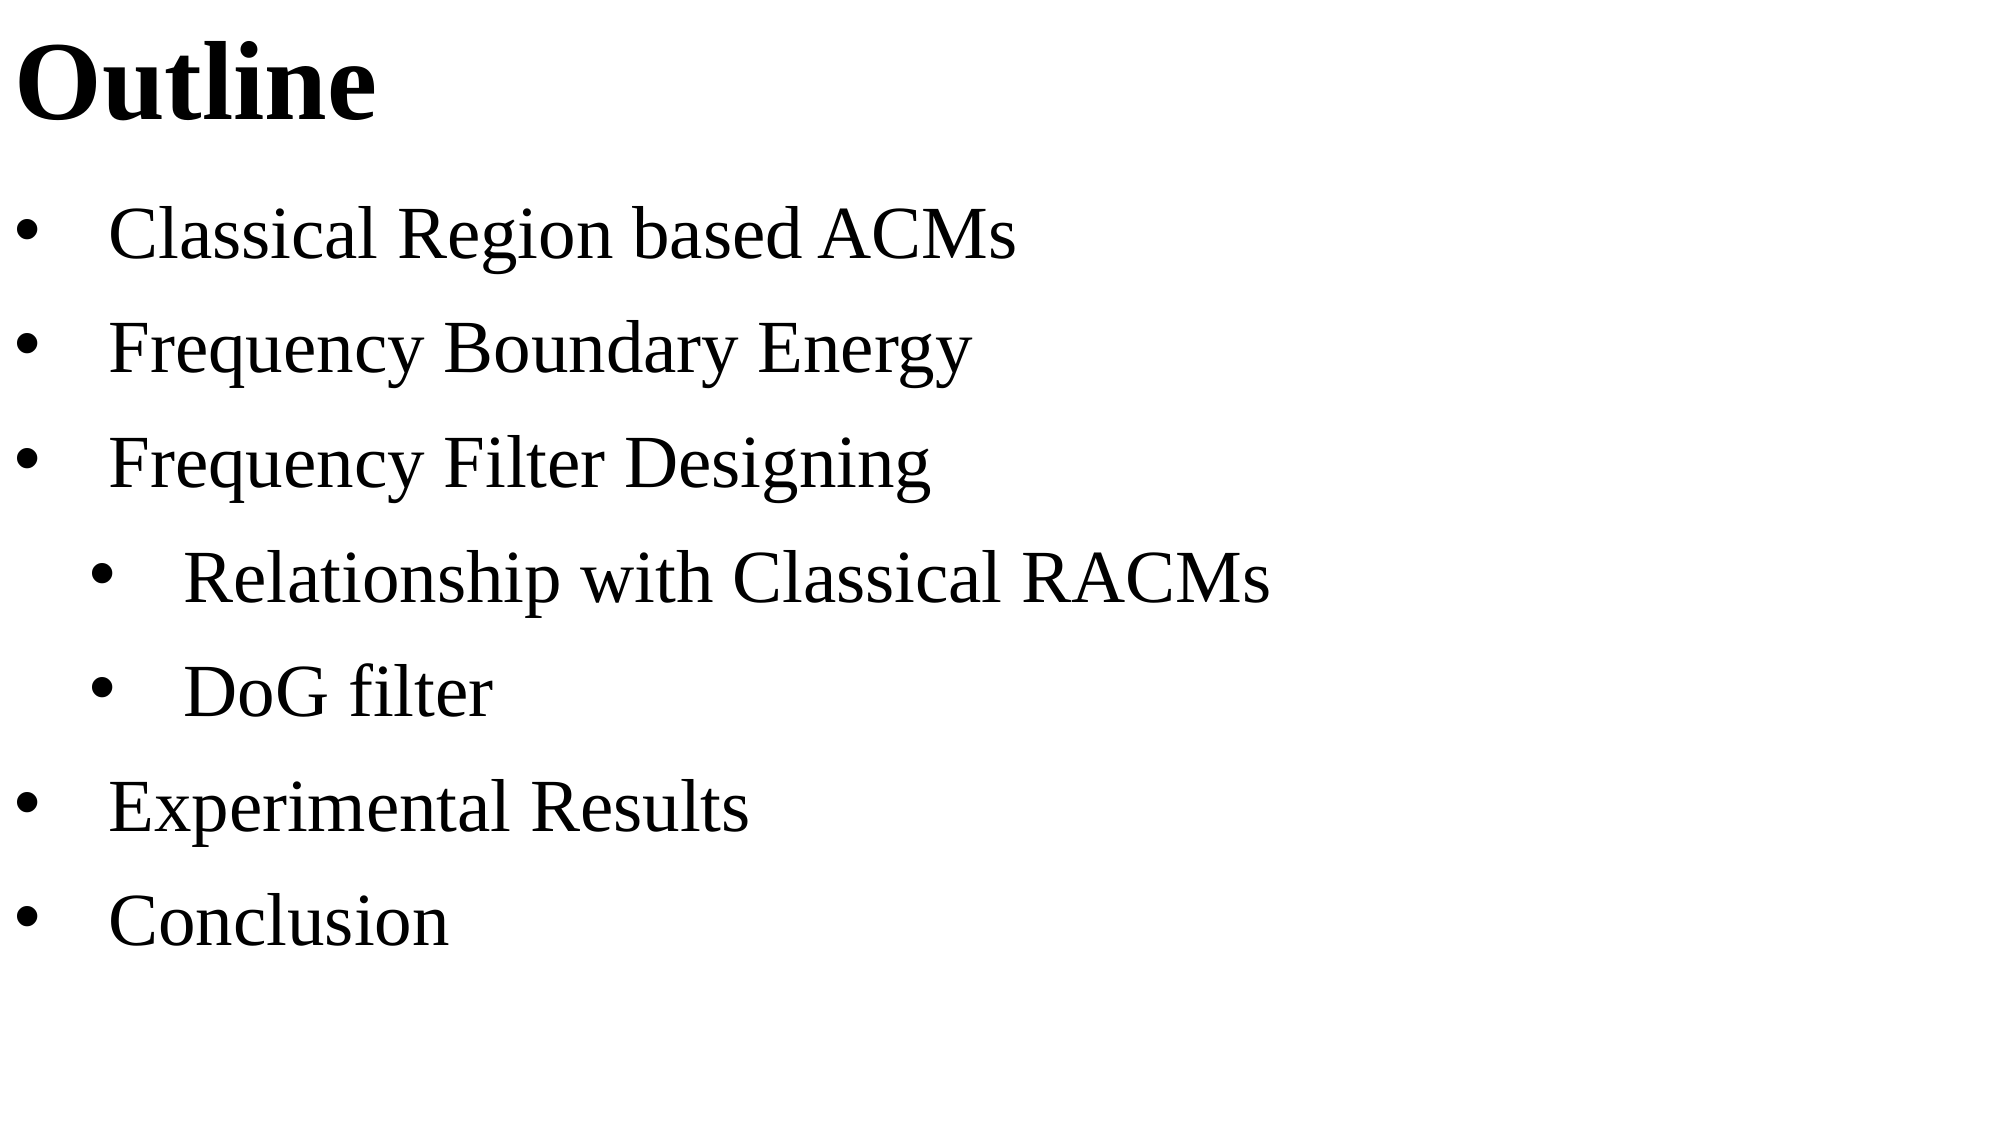

Outline
Classical Region based ACMs
Frequency Boundary Energy
Frequency Filter Designing
Relationship with Classical RACMs
DoG filter
Experimental Results
Conclusion